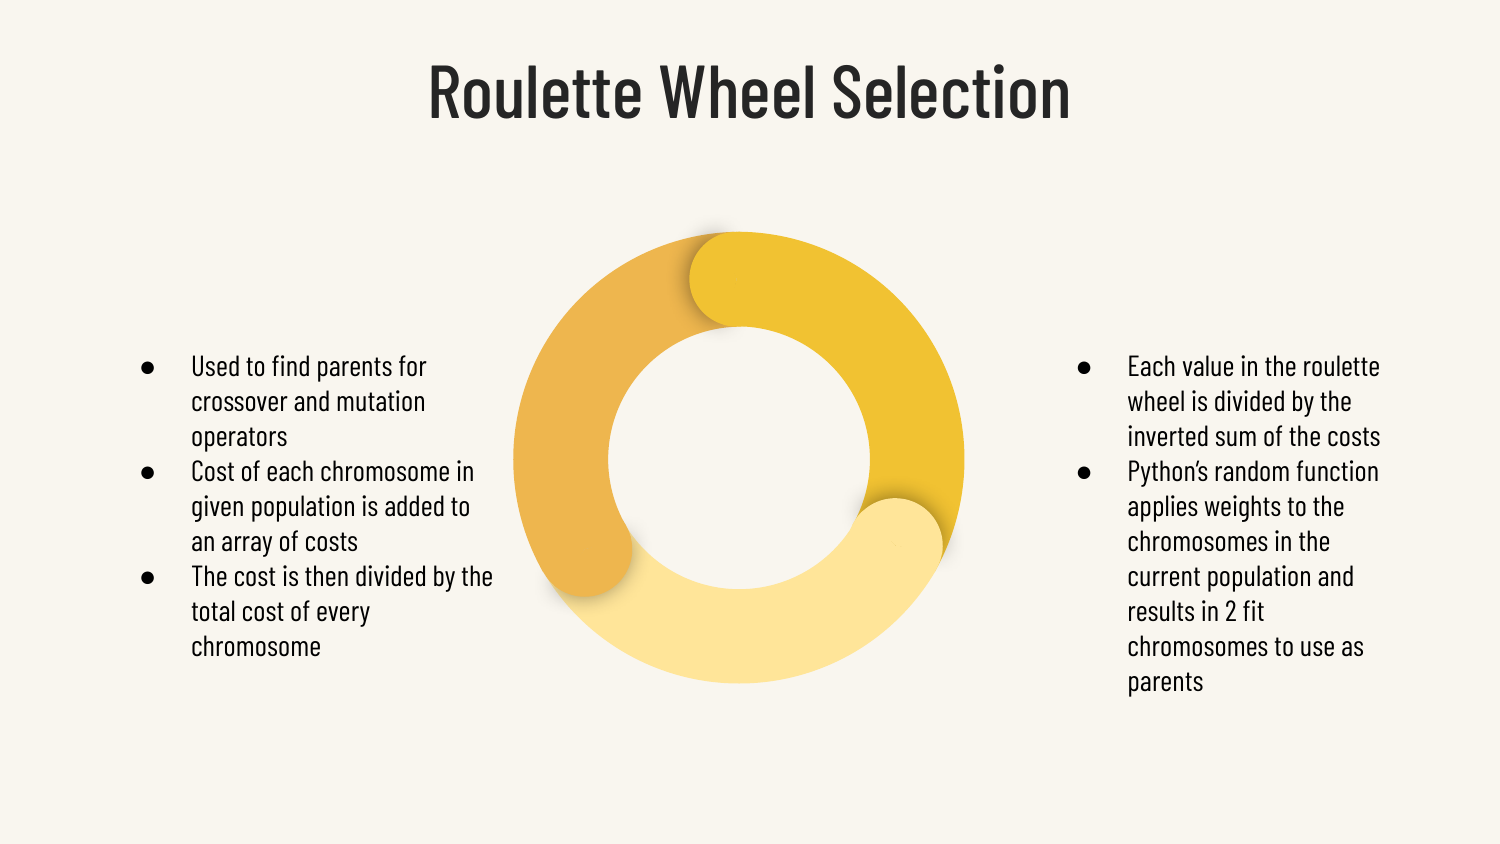

# Roulette Wheel Selection

Used to find parents for crossover and mutation operators
Cost of each chromosome in given population is added to an array of costs
The cost is then divided by the total cost of every chromosome
Each value in the roulette wheel is divided by the inverted sum of the costs
Python’s random function applies weights to the chromosomes in the current population and results in 2 fit chromosomes to use as parents